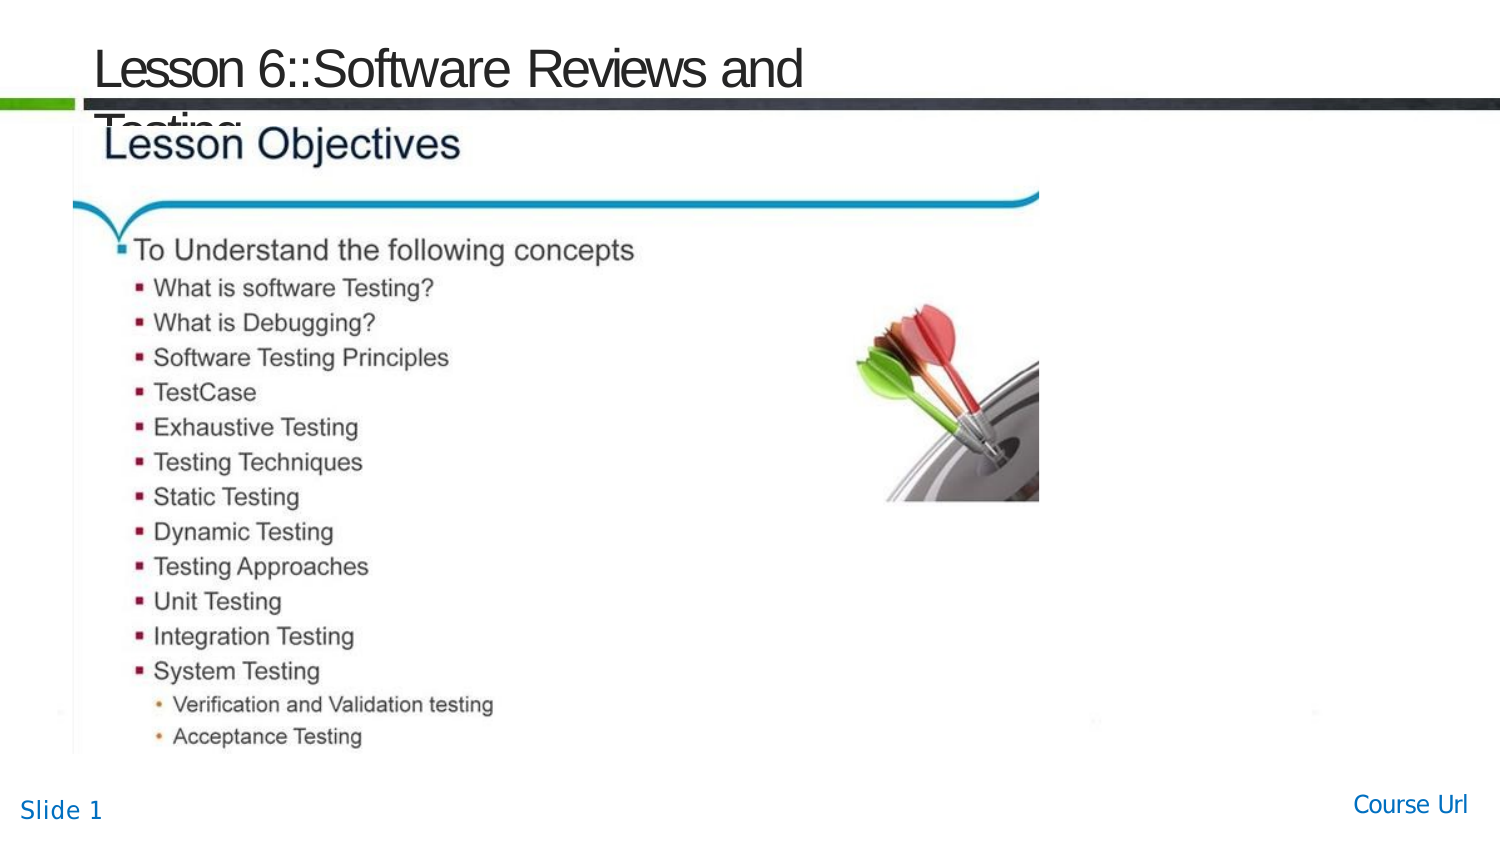

# Lesson 6::Software Reviews and Testing

Course Url
Slide 1